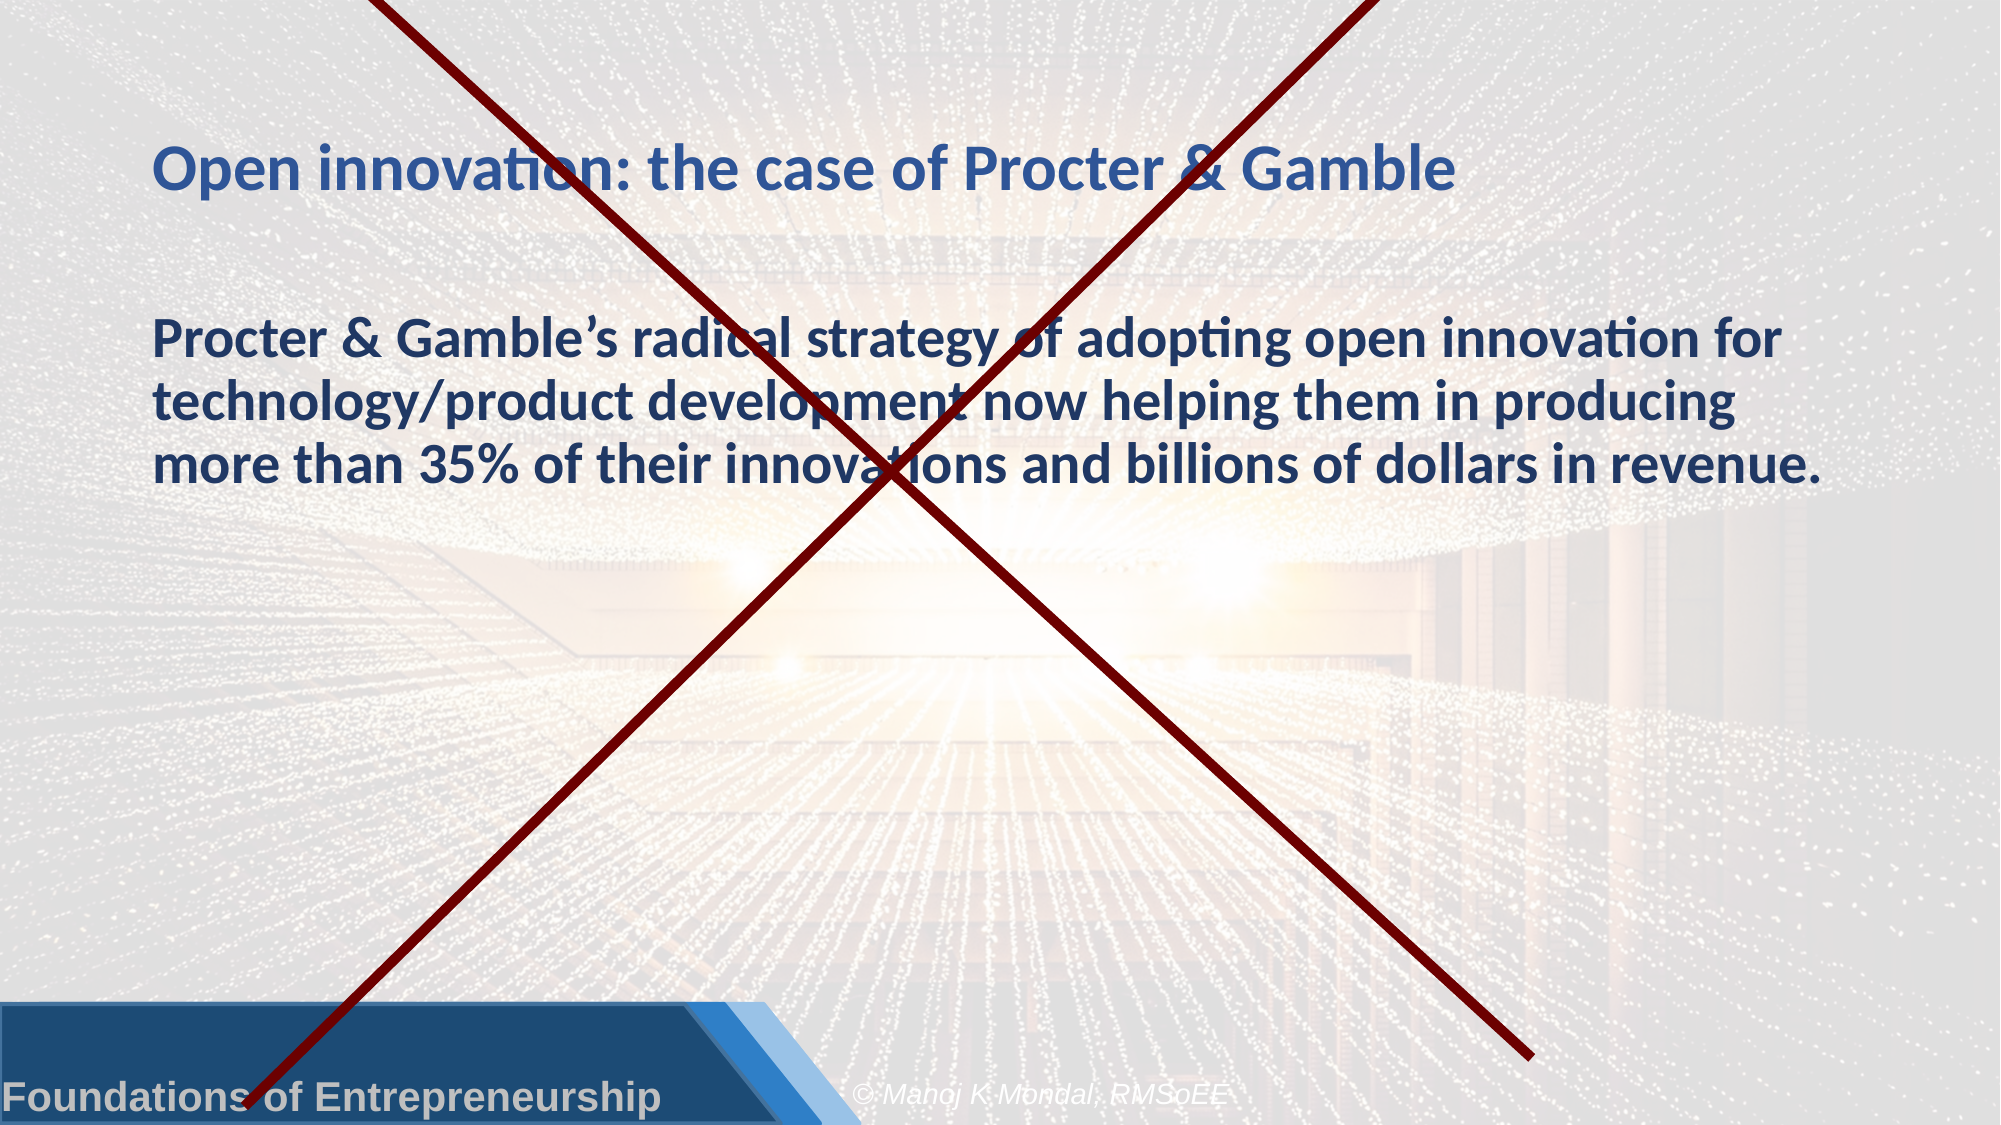

# Open innovation: the case of Procter & Gamble
Procter & Gamble’s radical strategy of adopting open innovation for technology/product development now helping them in producing more than 35% of their innovations and billions of dollars in revenue.